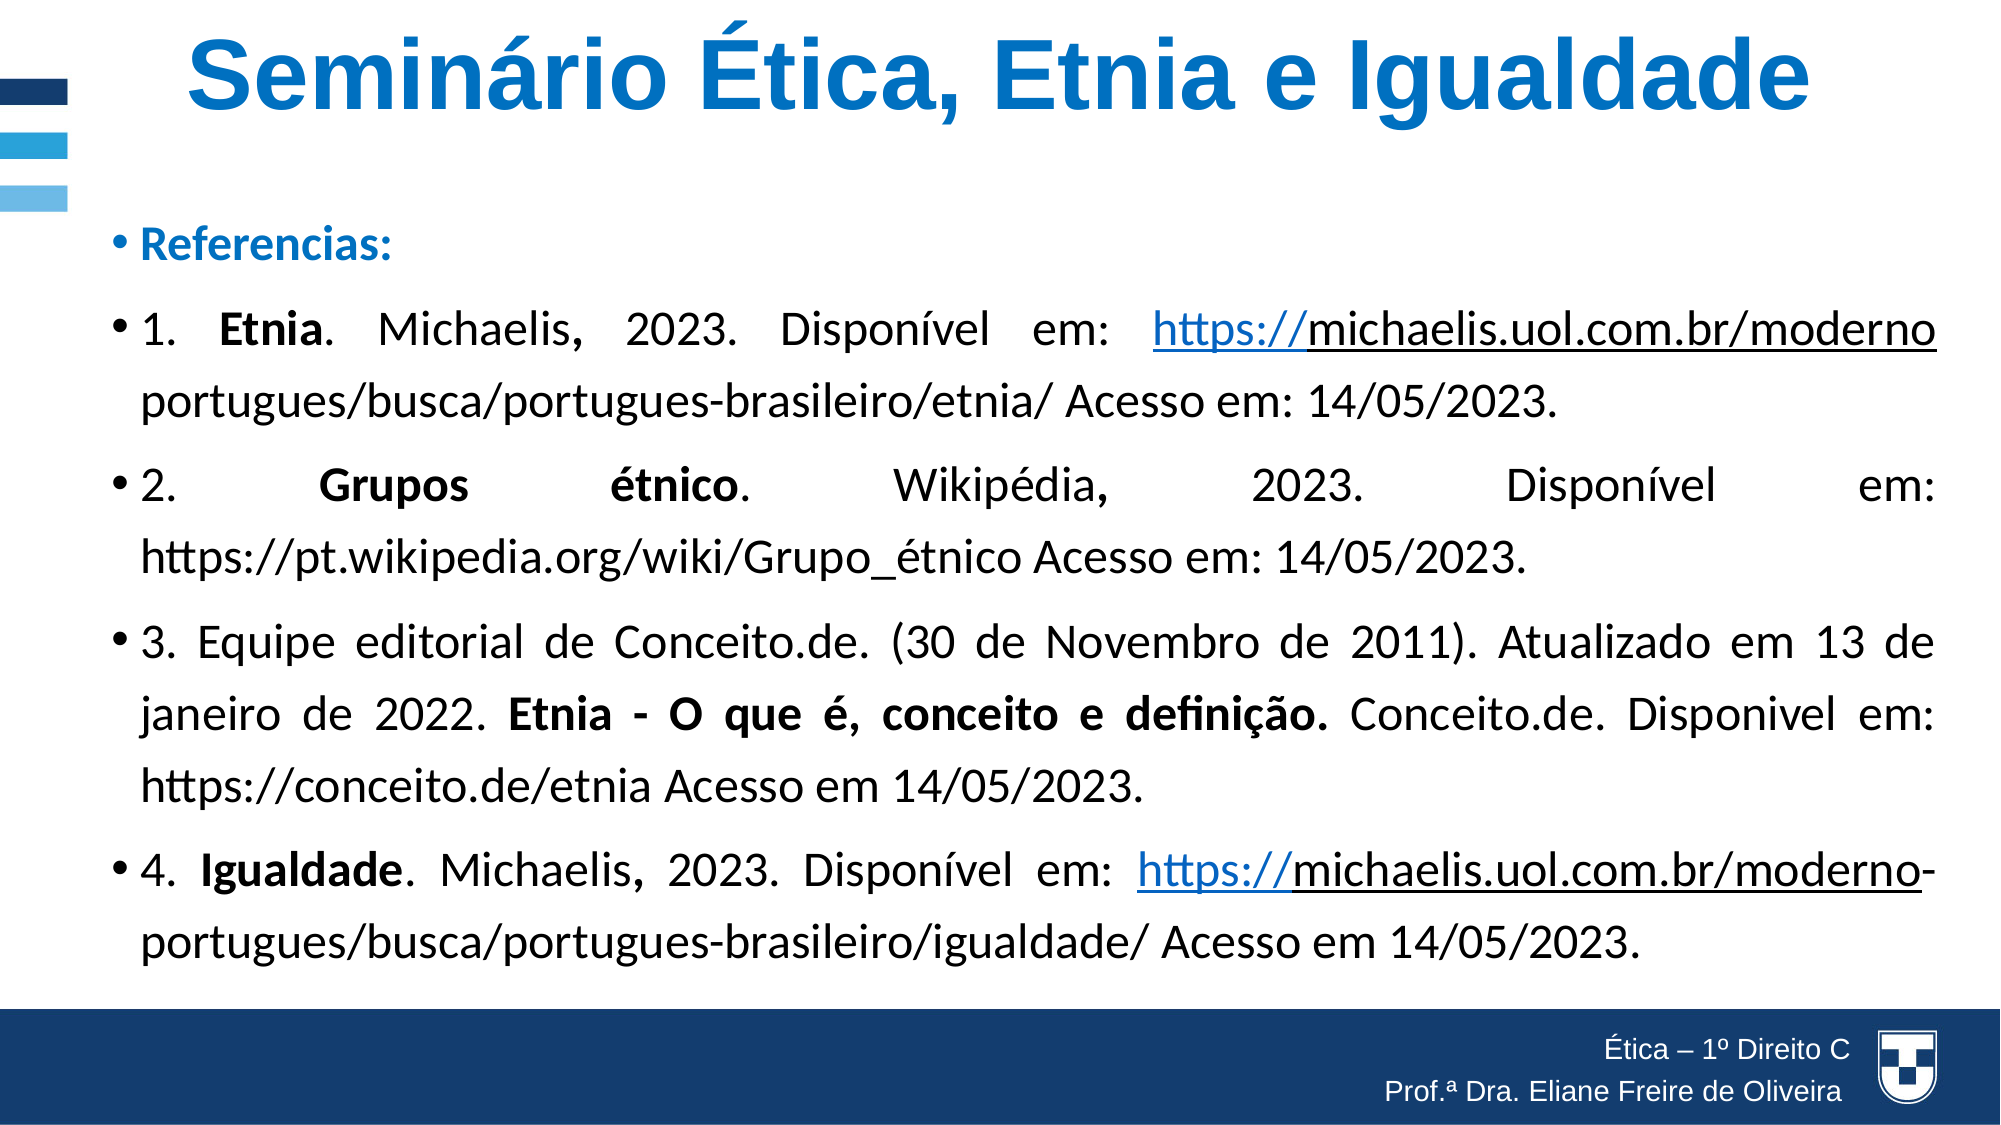

Seminário Ética, Etnia e Igualdade
Referencias:
1. Etnia. Michaelis, 2023. Disponível em: https://michaelis.uol.com.br/moderno portugues/busca/portugues-brasileiro/etnia/ Acesso em: 14/05/2023.
2. Grupos étnico. Wikipédia, 2023. Disponível em: https://pt.wikipedia.org/wiki/Grupo_étnico Acesso em: 14/05/2023.
3. Equipe editorial de Conceito.de. (30 de Novembro de 2011). Atualizado em 13 de janeiro de 2022. Etnia - O que é, conceito e definição. Conceito.de. Disponivel em: https://conceito.de/etnia Acesso em 14/05/2023.
4. Igualdade. Michaelis, 2023. Disponível em: https://michaelis.uol.com.br/moderno- portugues/busca/portugues-brasileiro/igualdade/ Acesso em 14/05/2023.

Ética – 1º Direito C
Prof.ª Dra. Eliane Freire de Oliveira